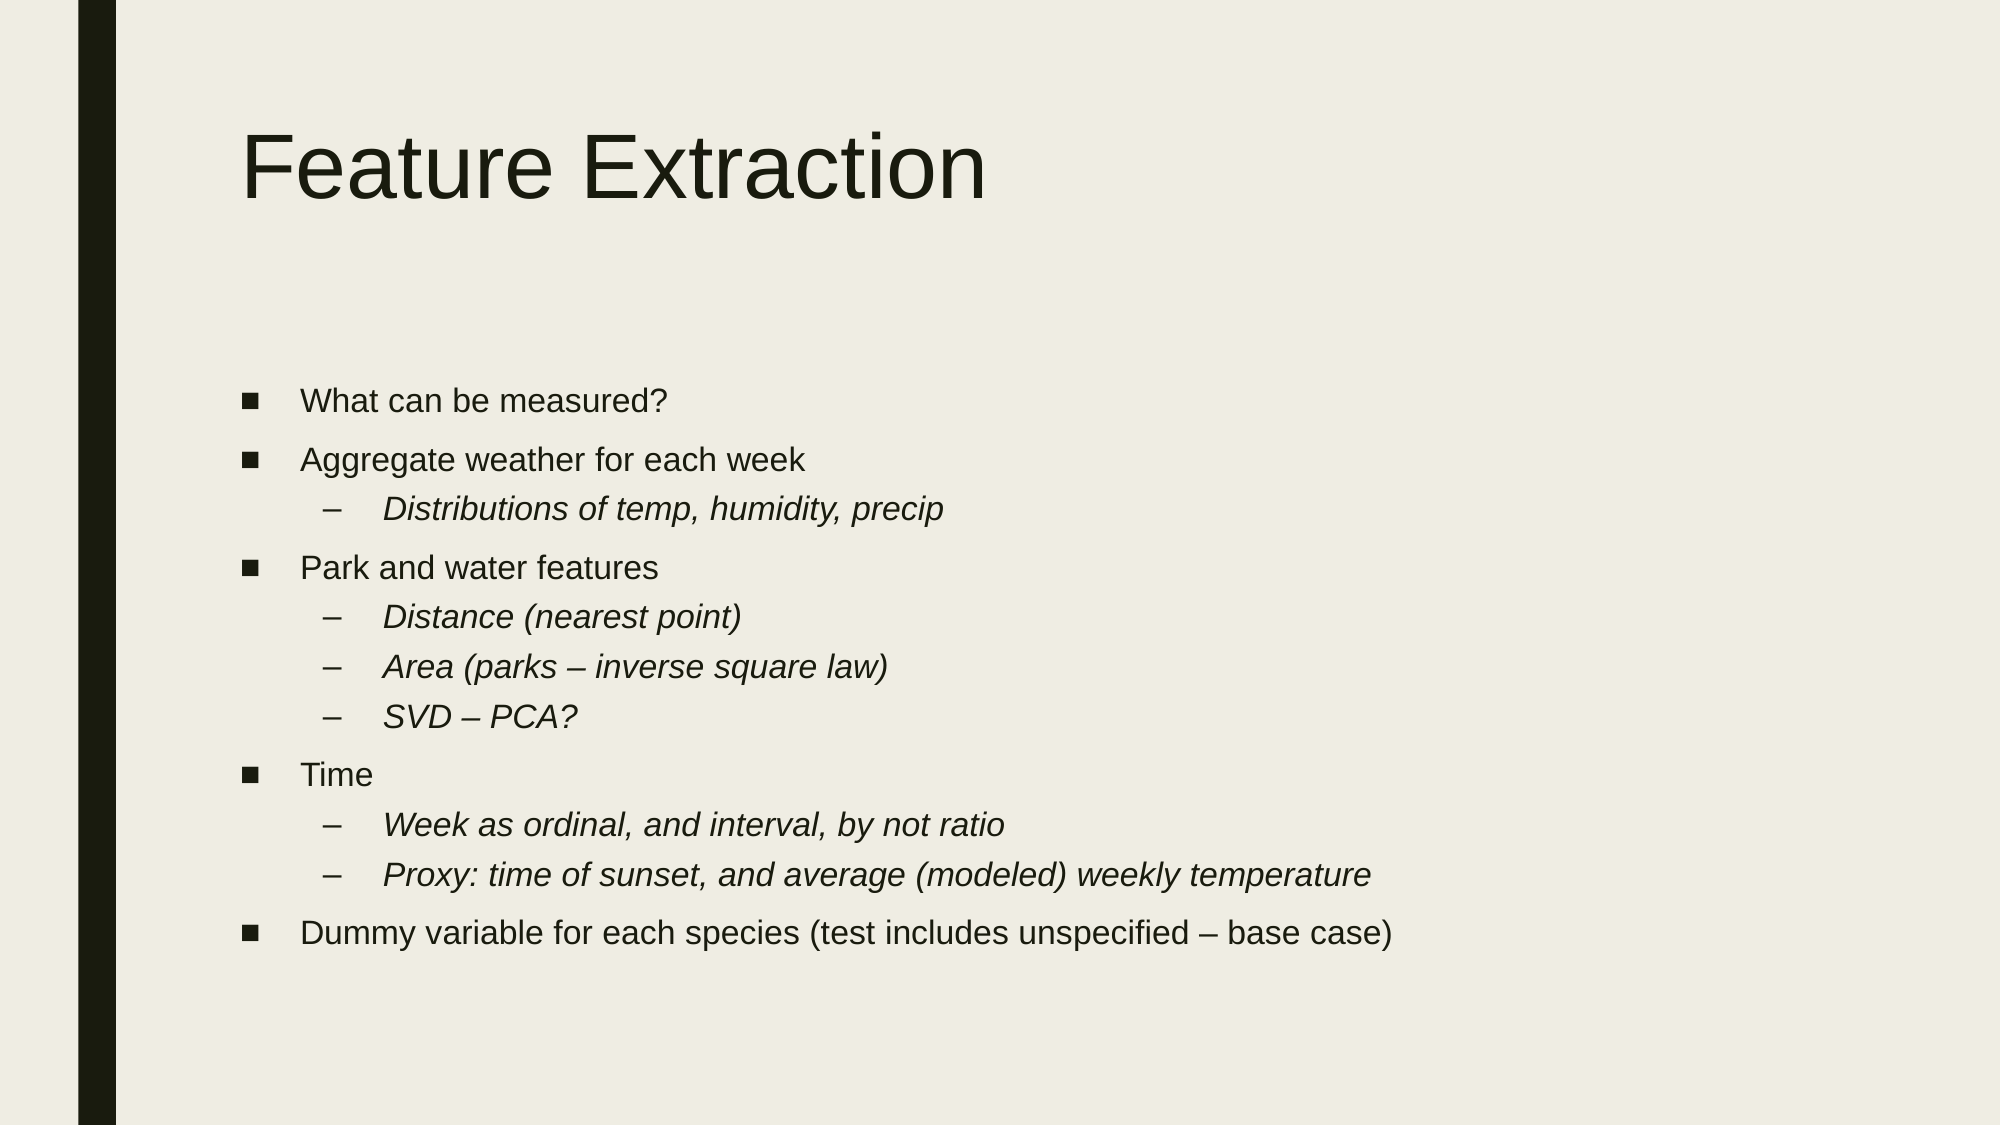

# Feature Extraction
What can be measured?
Aggregate weather for each week
Distributions of temp, humidity, precip
Park and water features
Distance (nearest point)
Area (parks – inverse square law)
SVD – PCA?
Time
Week as ordinal, and interval, by not ratio
Proxy: time of sunset, and average (modeled) weekly temperature
Dummy variable for each species (test includes unspecified – base case)